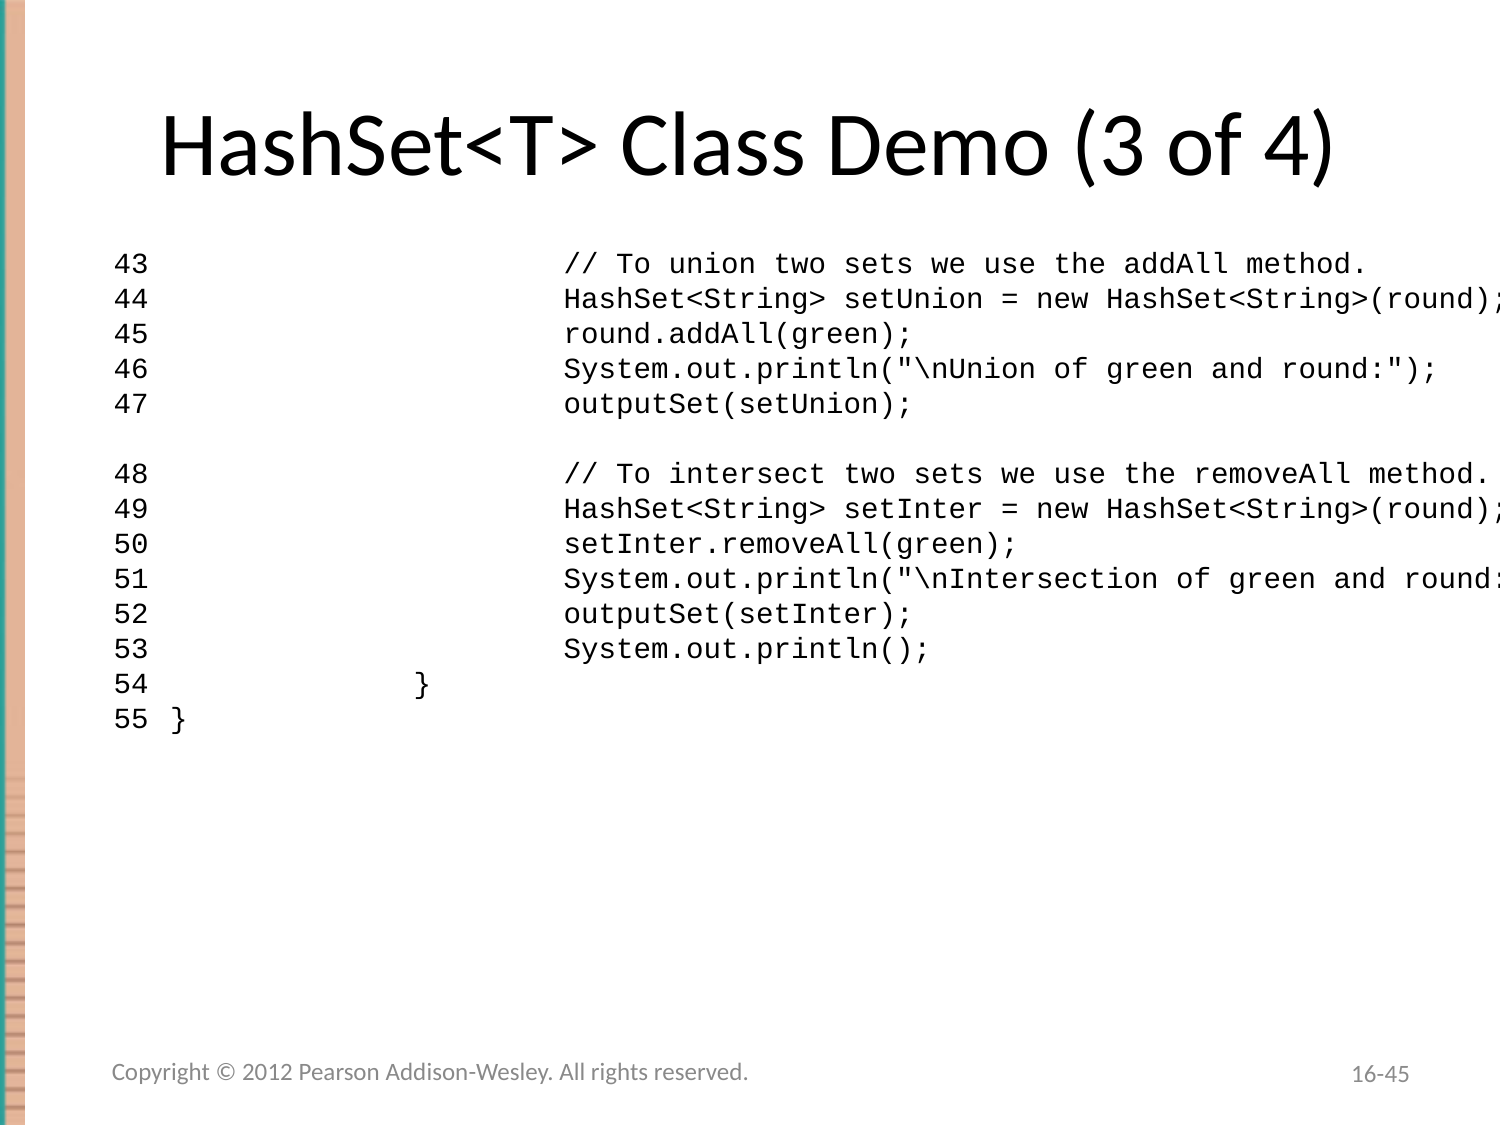

# HashSet<T> Class Demo (3 of 4)
43			// To union two sets we use the addAll method.
44			HashSet<String> setUnion = new HashSet<String>(round);
45			round.addAll(green);
46			System.out.println("\nUnion of green and round:");
47			outputSet(setUnion);

48			// To intersect two sets we use the removeAll method.
49			HashSet<String> setInter = new HashSet<String>(round);
50			setInter.removeAll(green);
51			System.out.println("\nIntersection of green and round:");
52			outputSet(setInter);
53			System.out.println();
54		}
}

Copyright © 2012 Pearson Addison-Wesley. All rights reserved.
16-45